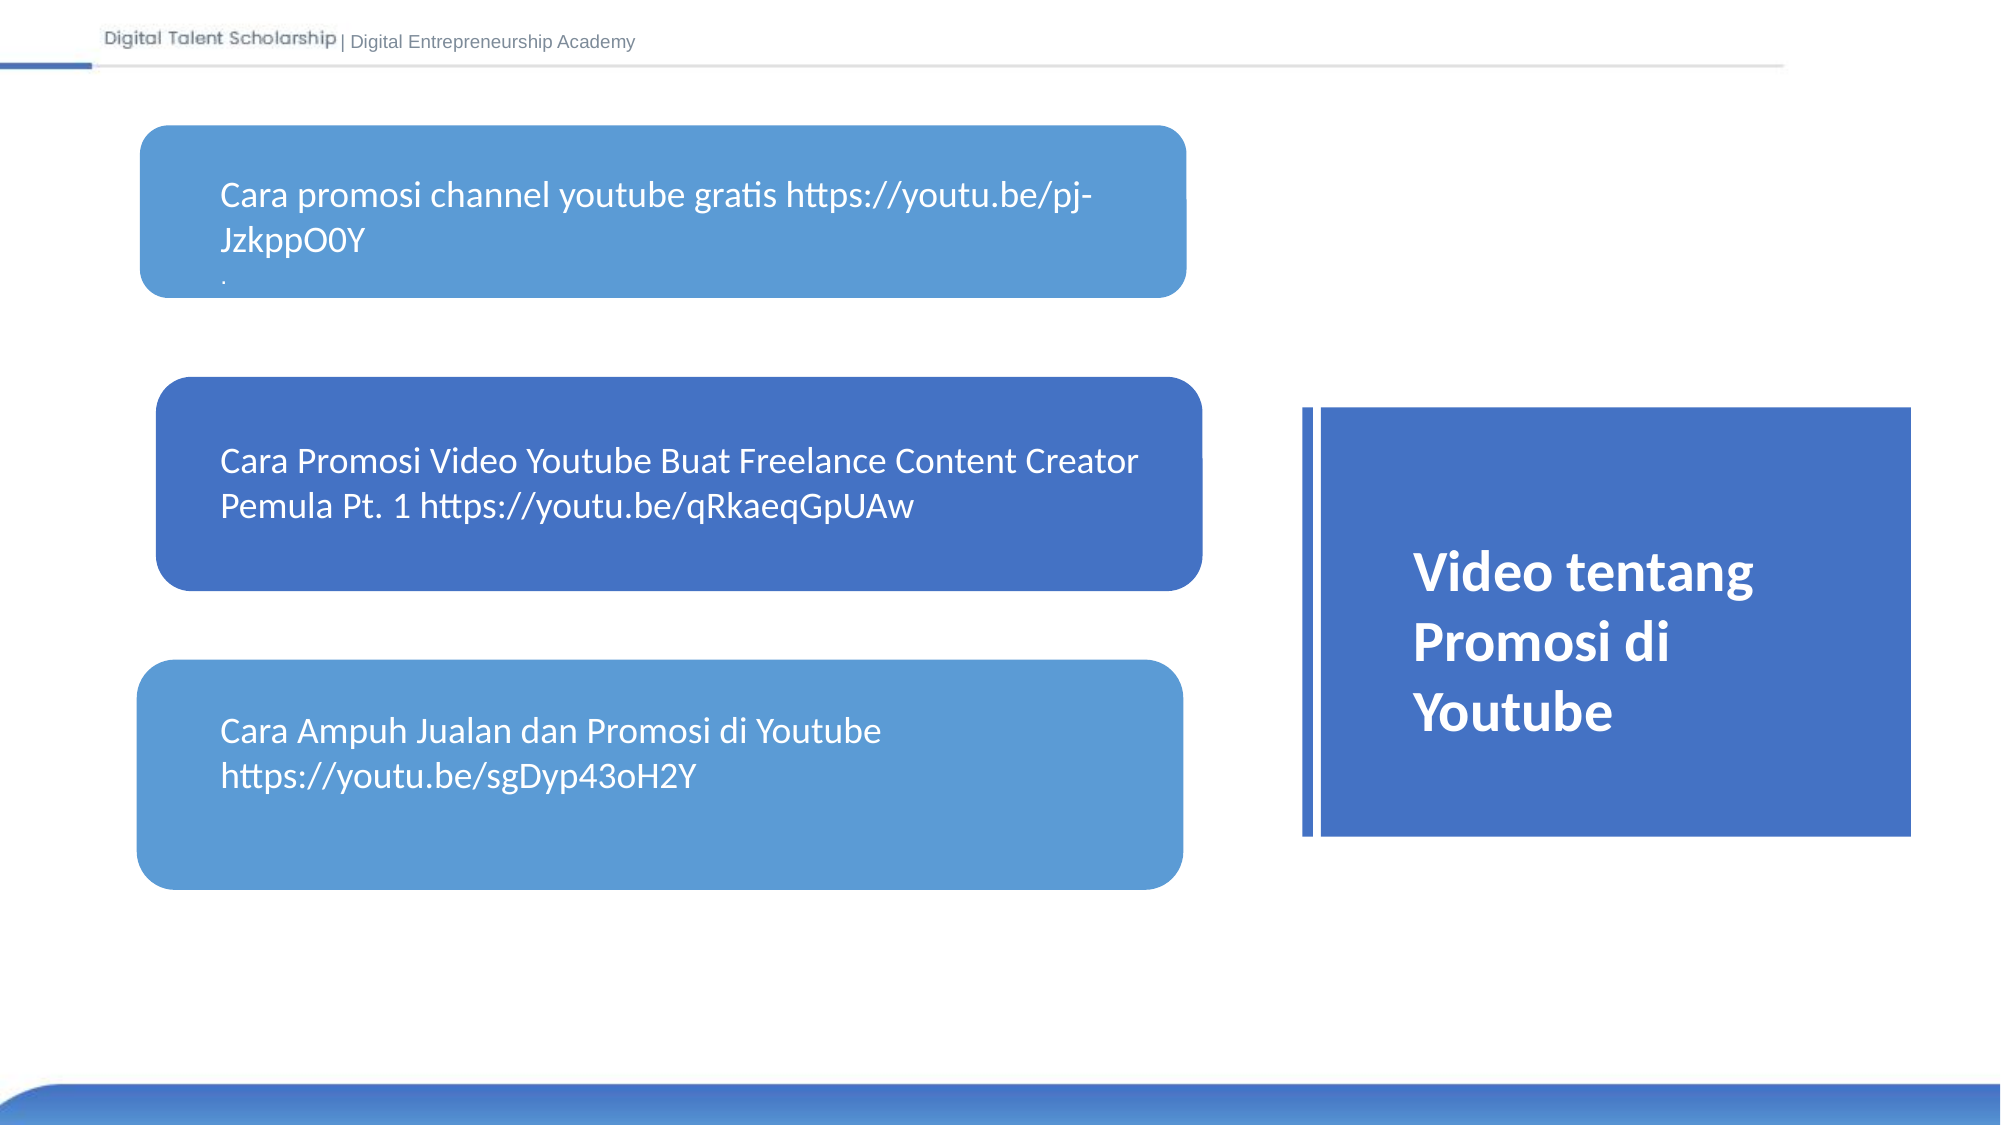

| Digital Entrepreneurship Academy

Cara promosi channel youtube gratis https://youtu.be/pj-JzkppO0Y
.

Cara Promosi Video Youtube Buat Freelance Content Creator Pemula Pt. 1 https://youtu.be/qRkaeqGpUAw
Video tentang Promosi di Youtube

Cara Ampuh Jualan dan Promosi di Youtube
https://youtu.be/sgDyp43oH2Y